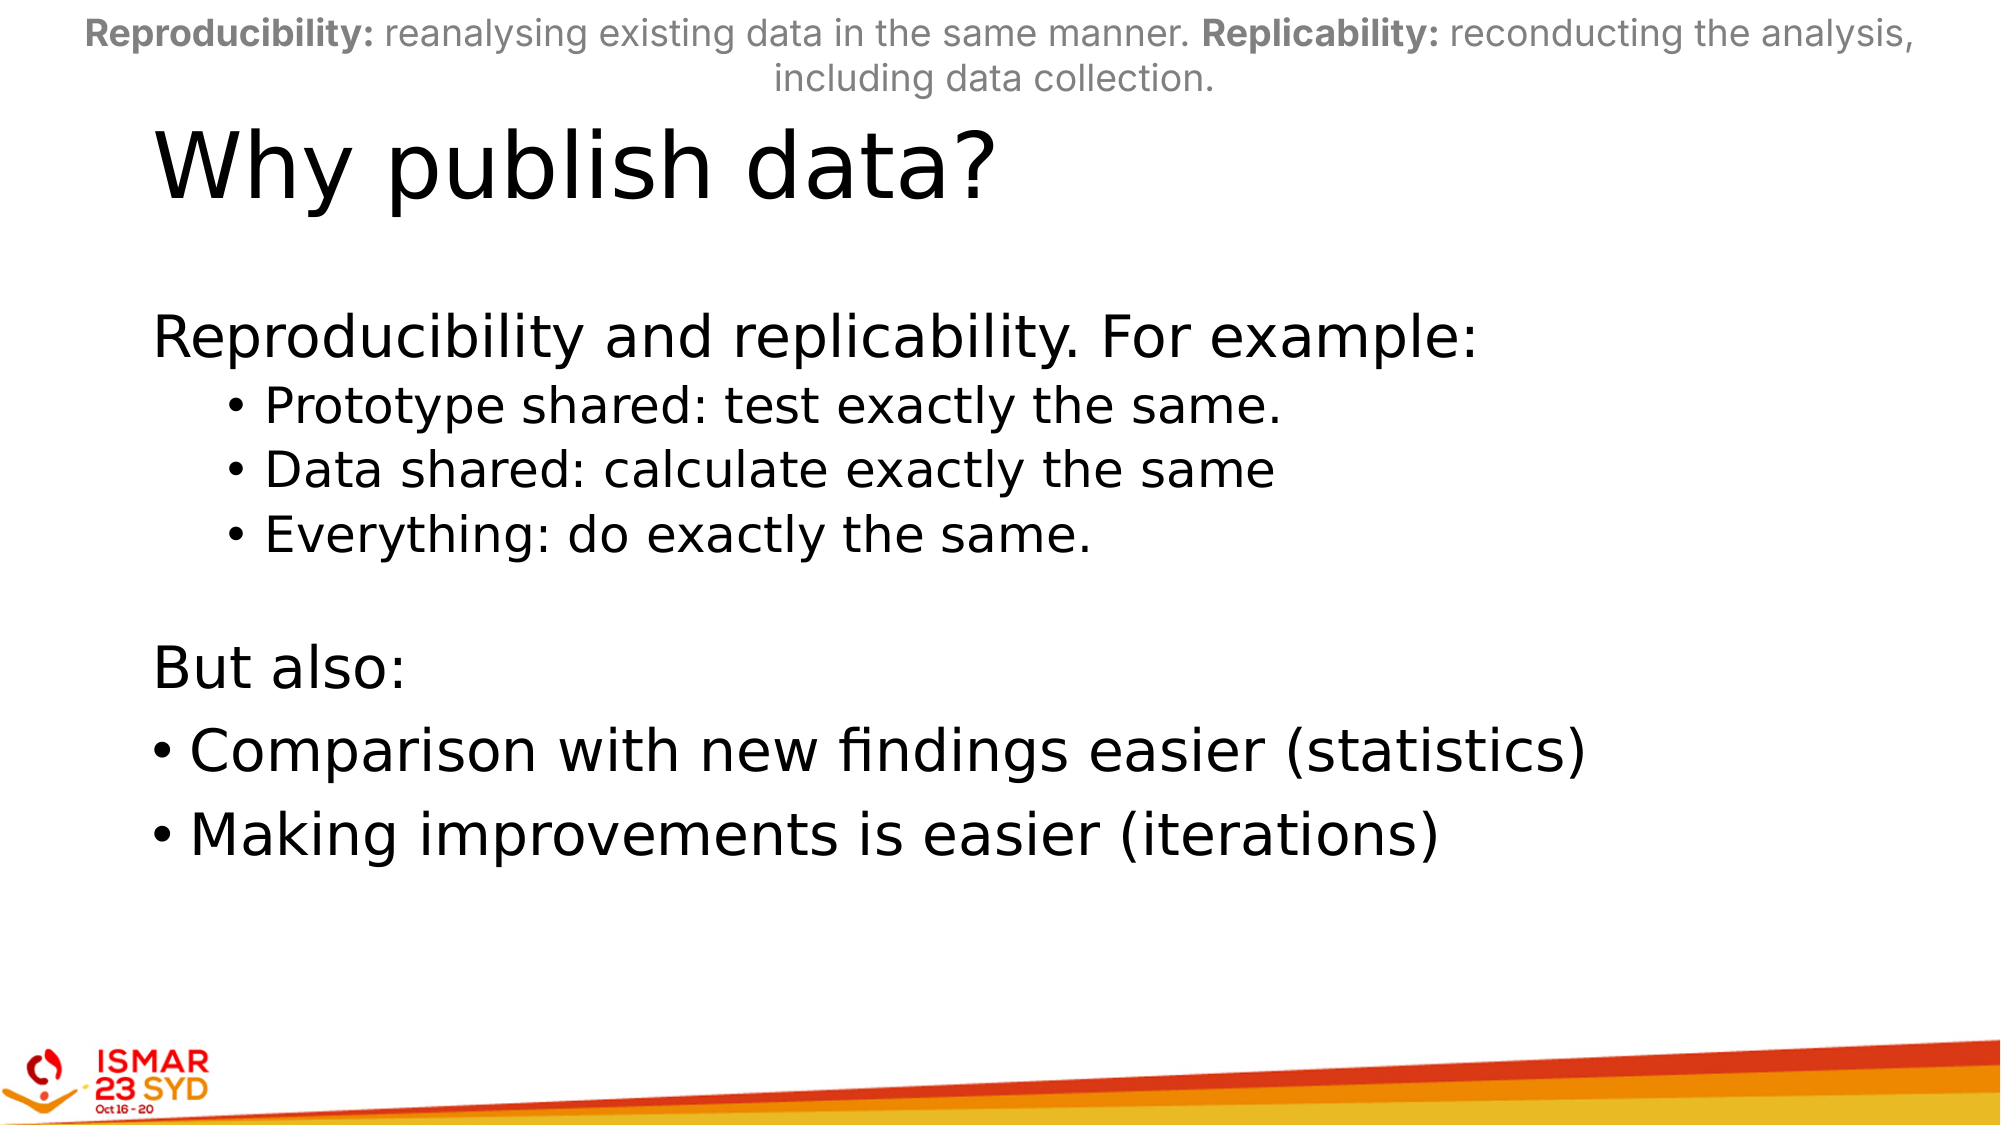

Reproducibility: reanalysing existing data in the same manner. Replicability: reconducting the analysis, including data collection.
# Why publish data?
Reproducibility and replicability. For example:
Prototype shared: test exactly the same.
Data shared: calculate exactly the same
Everything: do exactly the same.
But also:
Comparison with new findings easier (statistics)
Making improvements is easier (iterations)